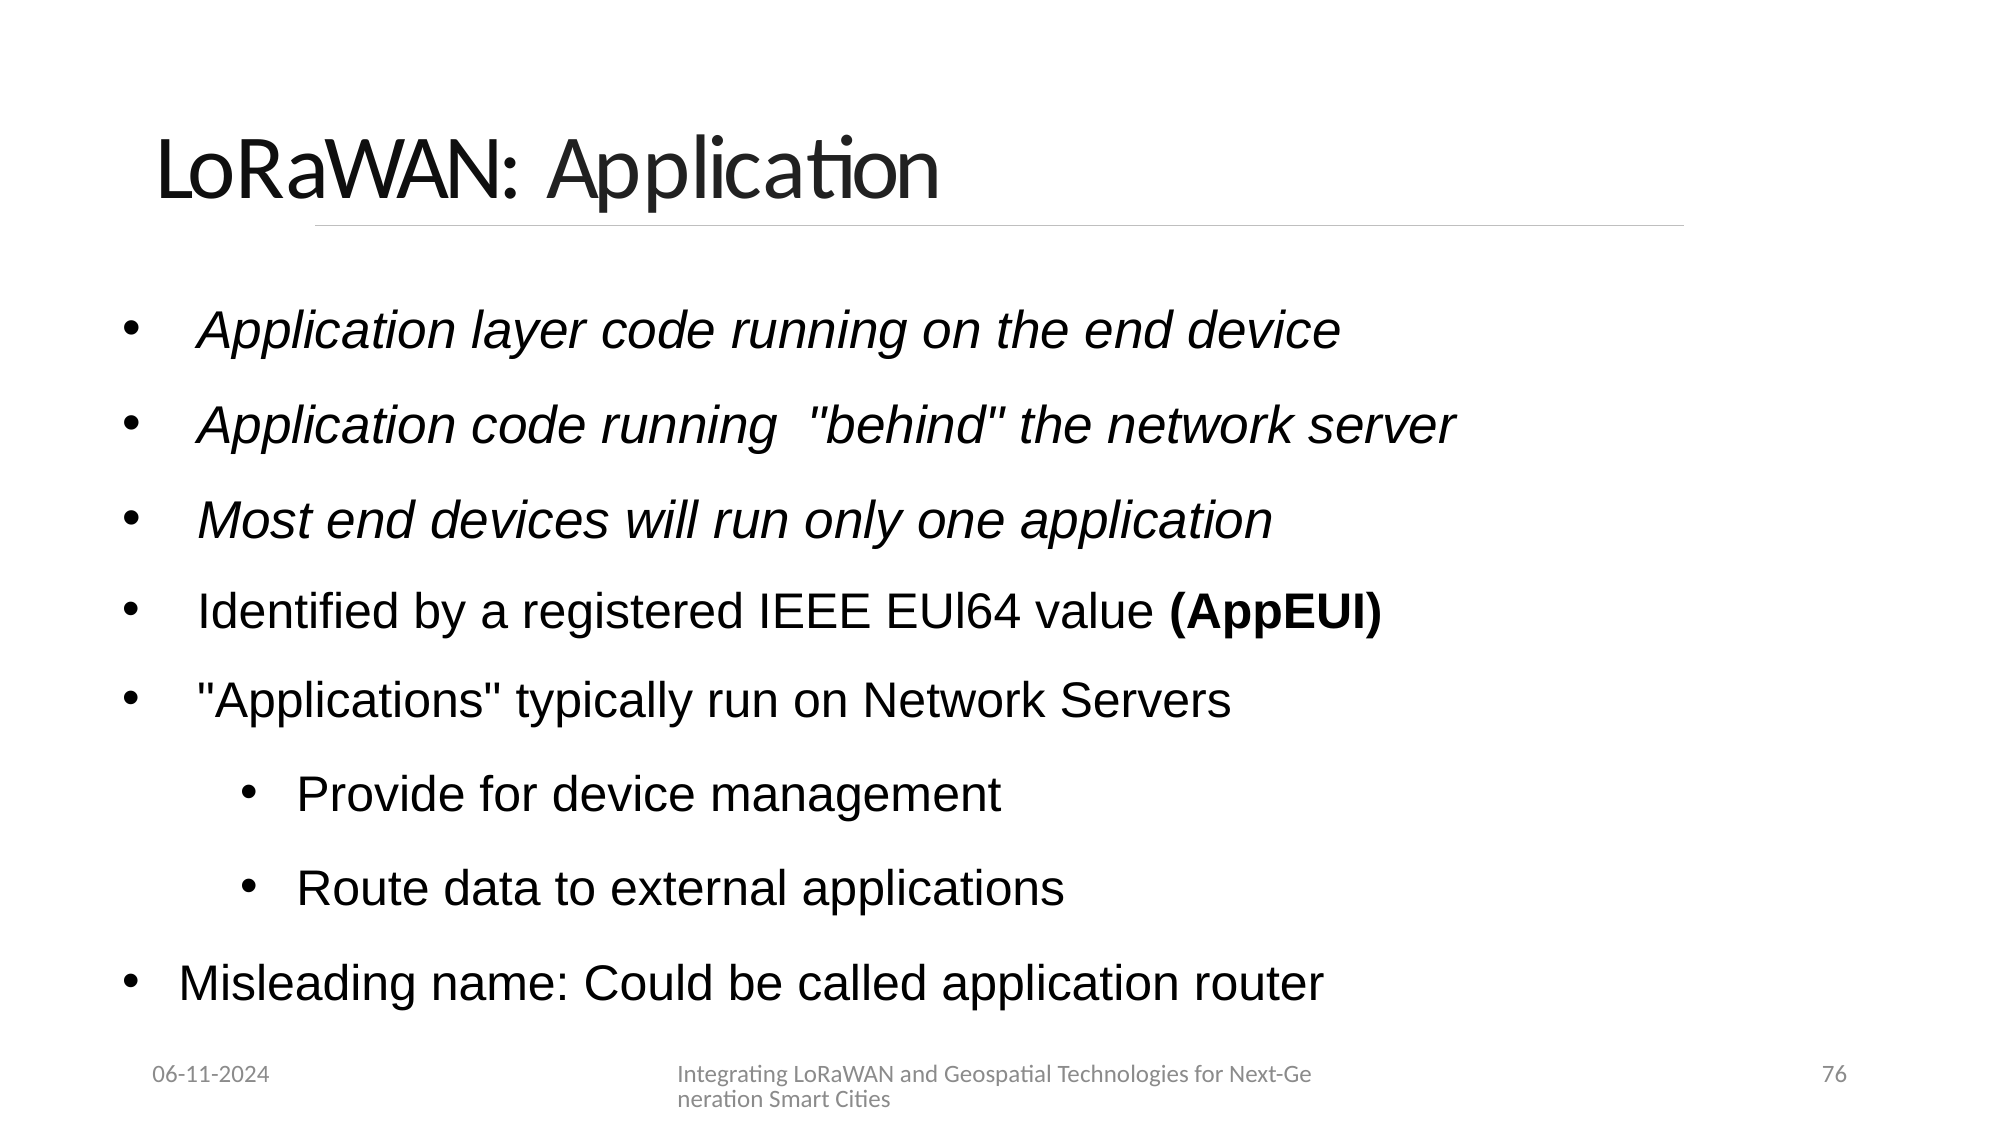

# LoRaWAN: Application

Application layer code running on the end device
Application code running  "behind" the network server
Most end devices will run only one application
Identified by a registered IEEE EUl64 value (AppEUI)
"Applications" typically run on Network Servers
Provide for device management
Route data to external applications
Misleading name: Could be called application router
06-11-2024
Integrating LoRaWAN and Geospatial Technologies for Next-Generation Smart Cities
76